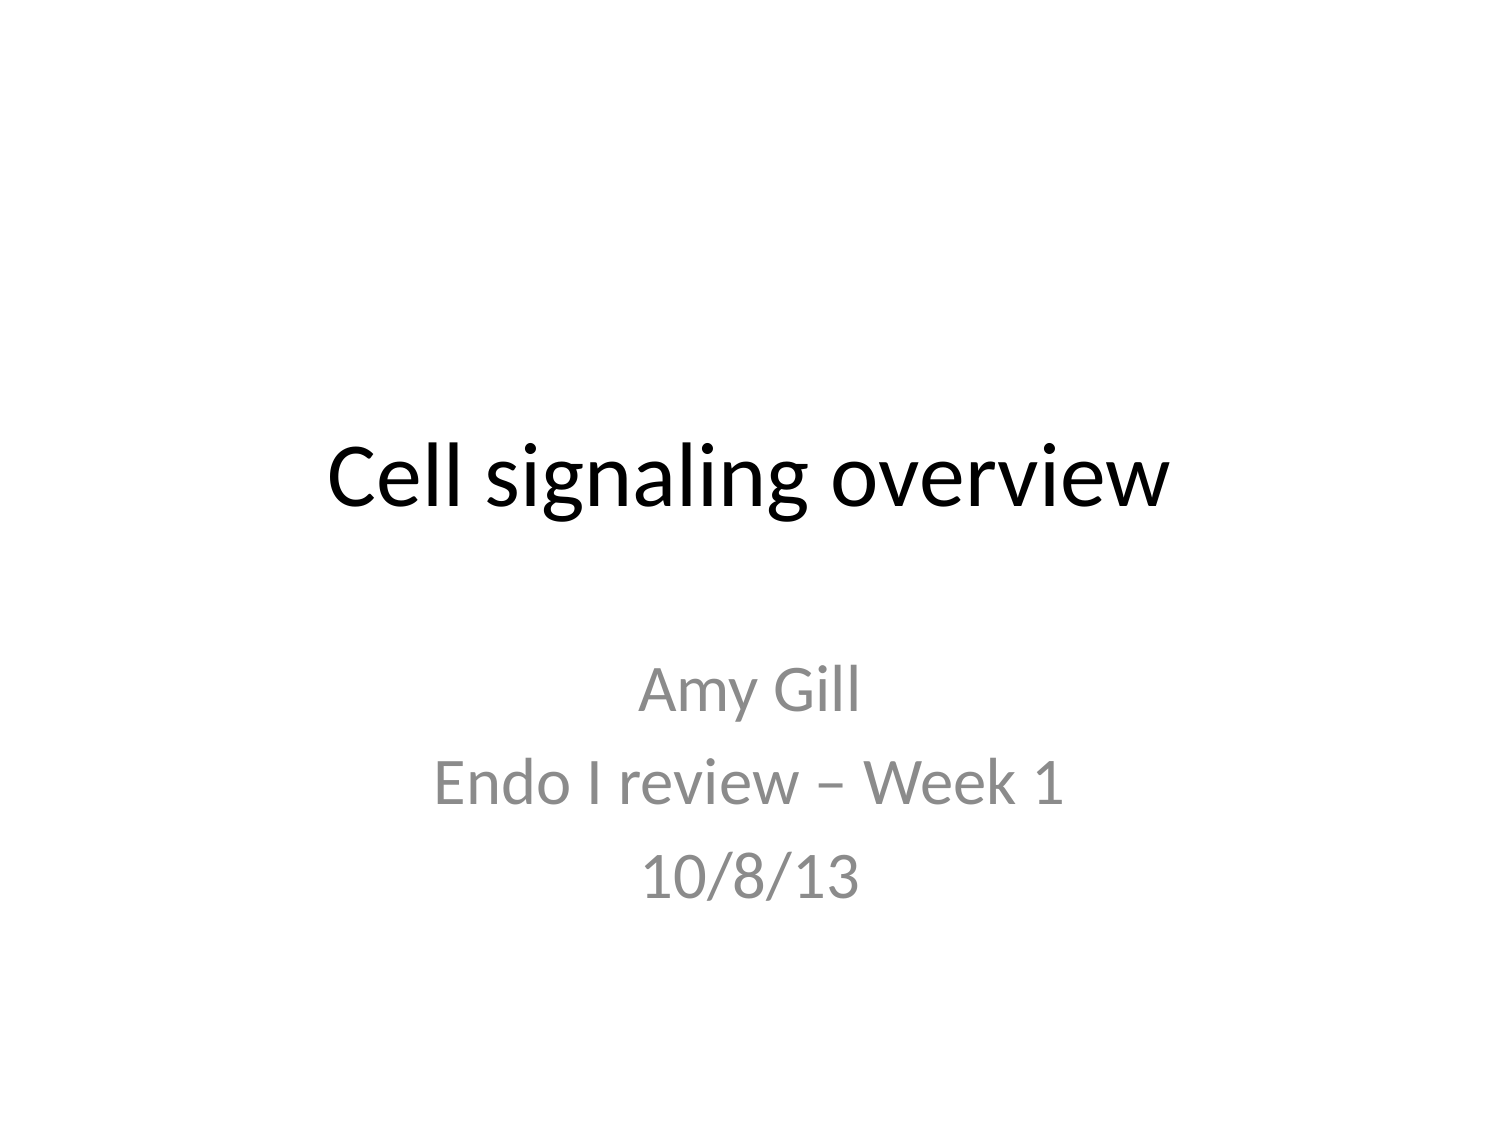

# Cell signaling overview
Amy Gill
Endo I review – Week 1
10/8/13